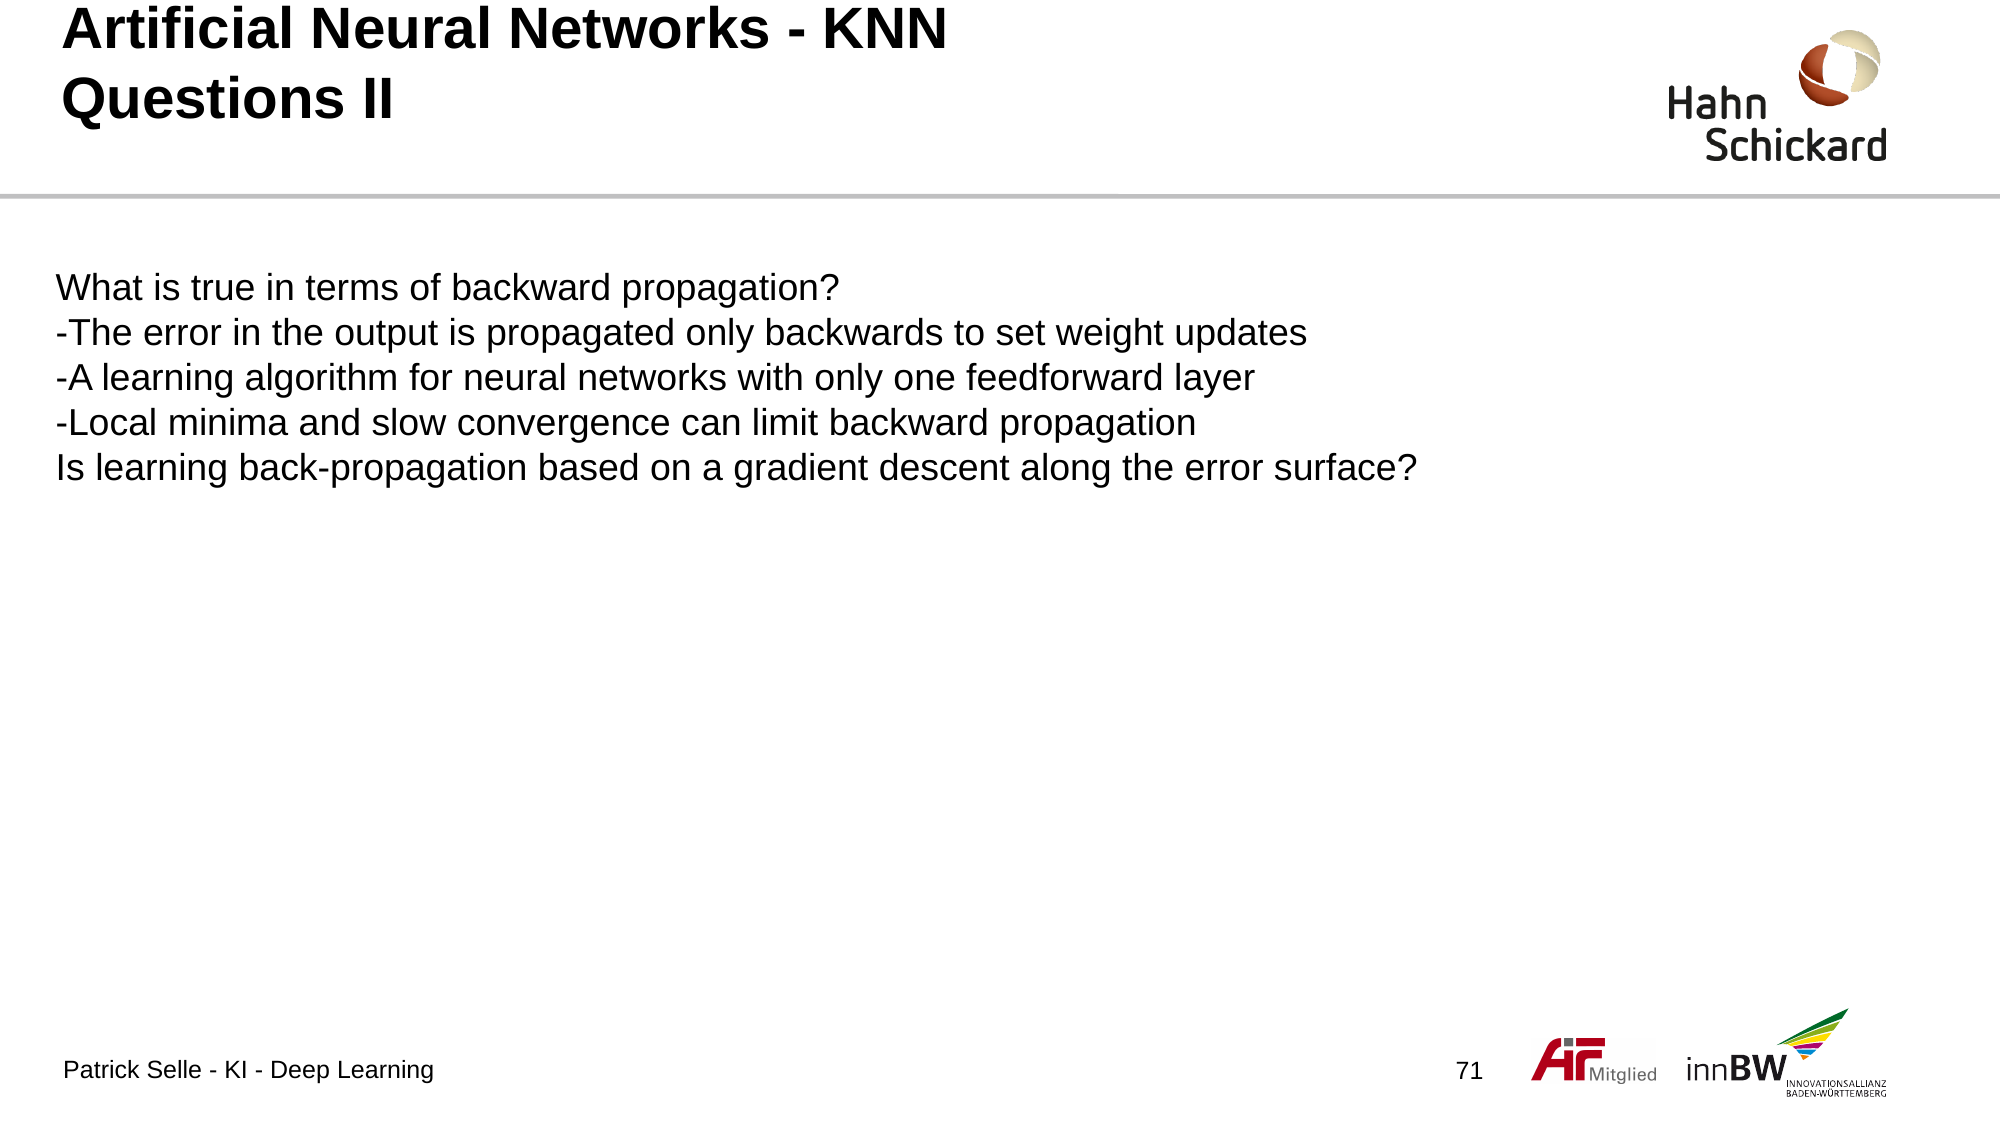

# Artificial Neural Networks - KNN Questions II

What is true in terms of backward propagation?
-The error in the output is propagated only backwards to set weight updates
-A learning algorithm for neural networks with only one feedforward layer
-Local minima and slow convergence can limit backward propagation
Is learning back-propagation based on a gradient descent along the error surface?

Patrick Selle - KI - Deep Learning
71